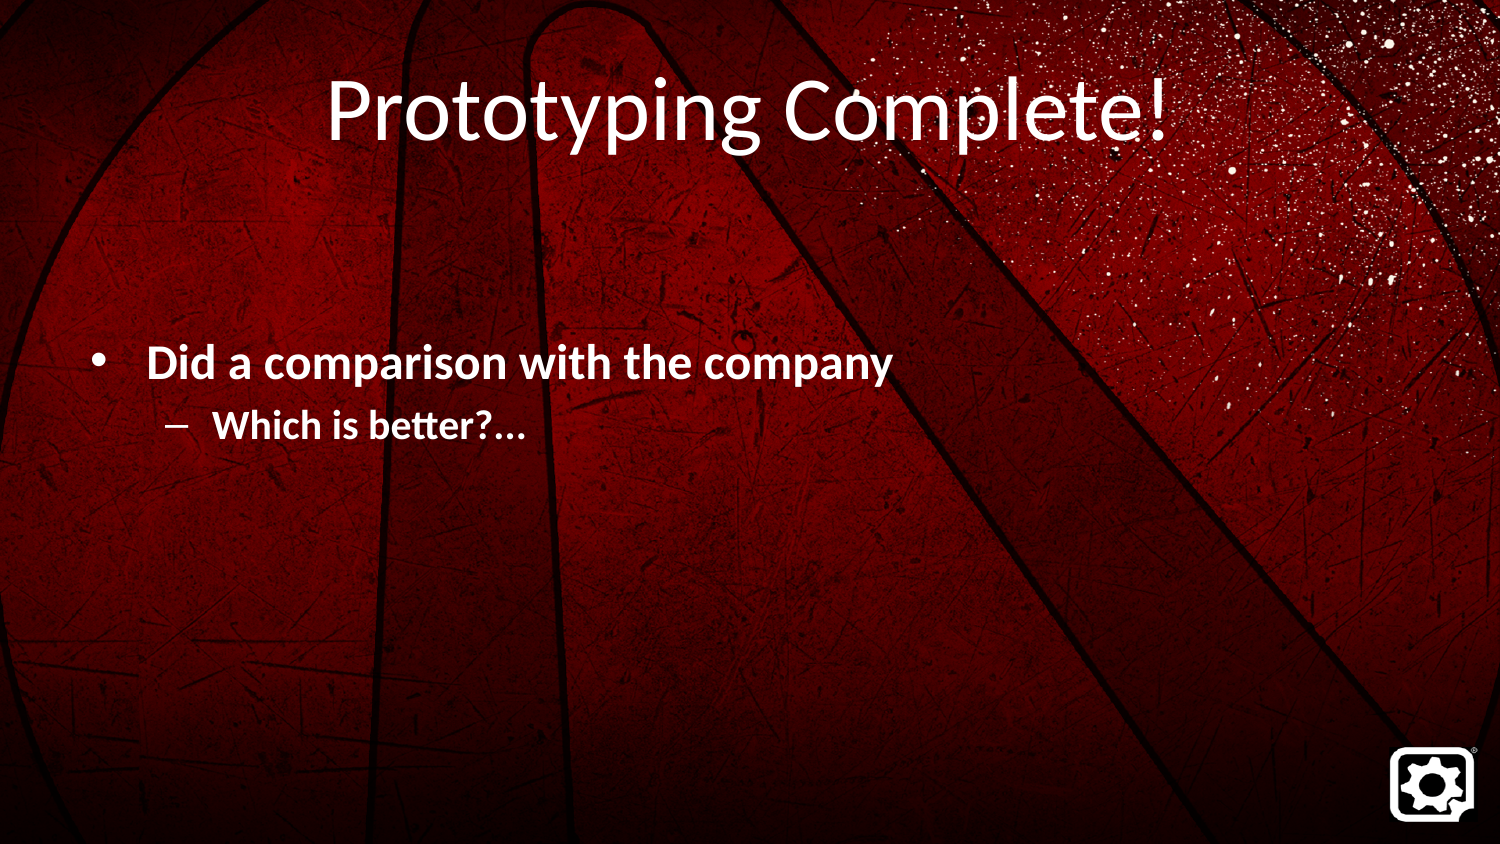

# Prototyping Complete!
Did a comparison with the company
Which is better?...